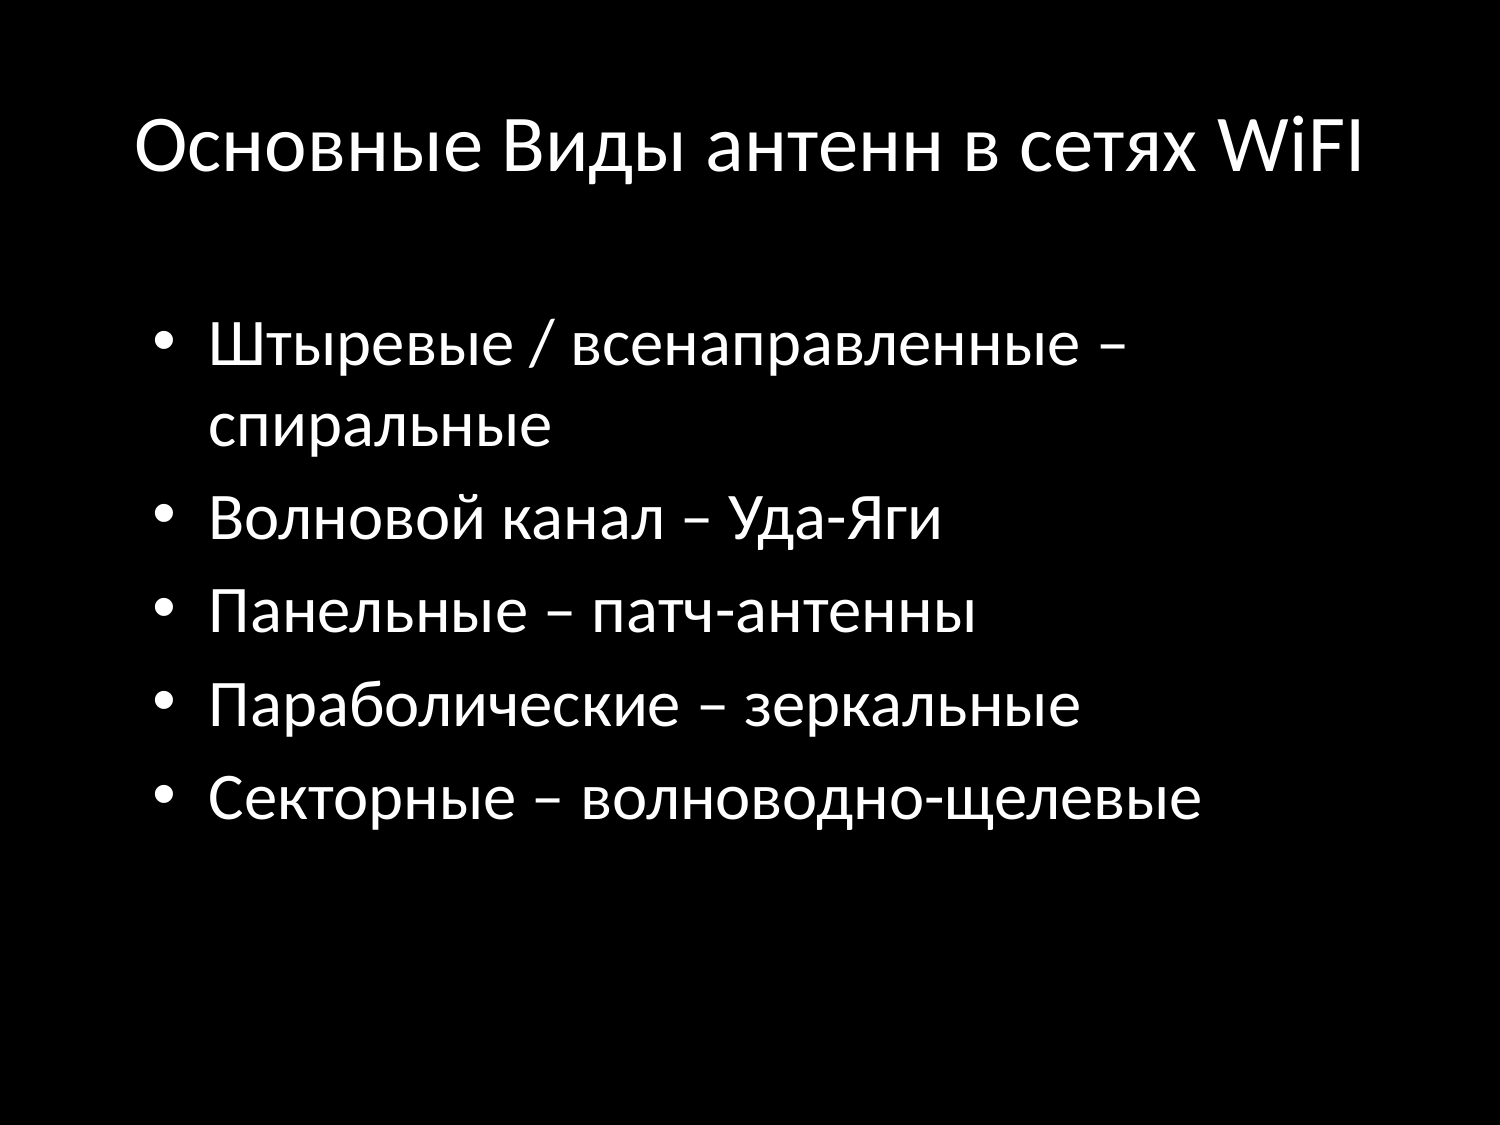

# Основные Виды антенн в сетях WiFI
Штыревые / всенаправленные – спиральные
Волновой канал – Уда-Яги
Панельные – патч-антенны
Параболические – зеркальные
Секторные – волноводно-щелевые